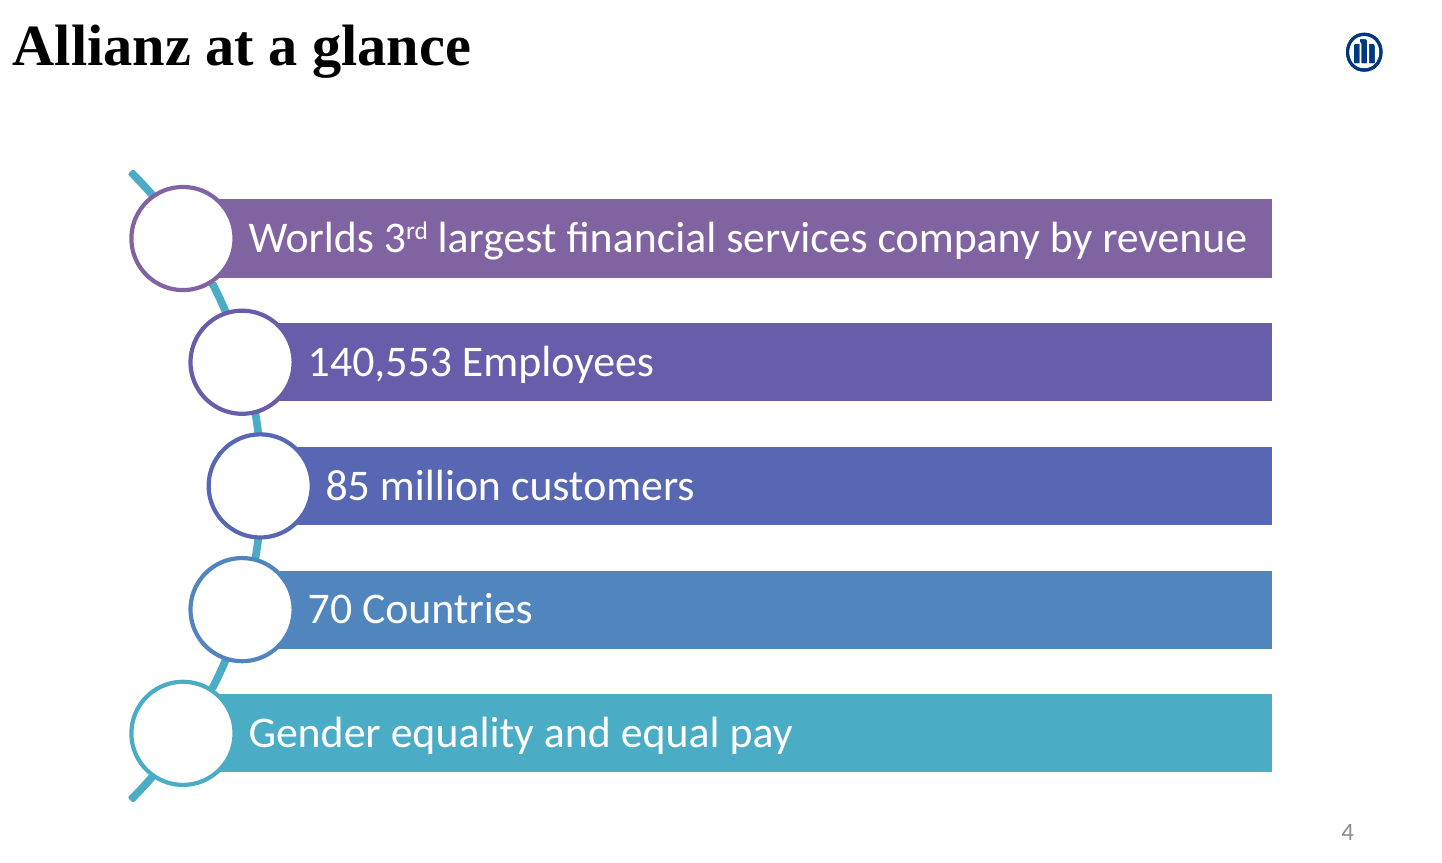

Allianz at a glance

Worlds 3rd largest financial services company by revenue
140,553 Employees
85 million customers
70 Countries
Gender equality and equal pay
4